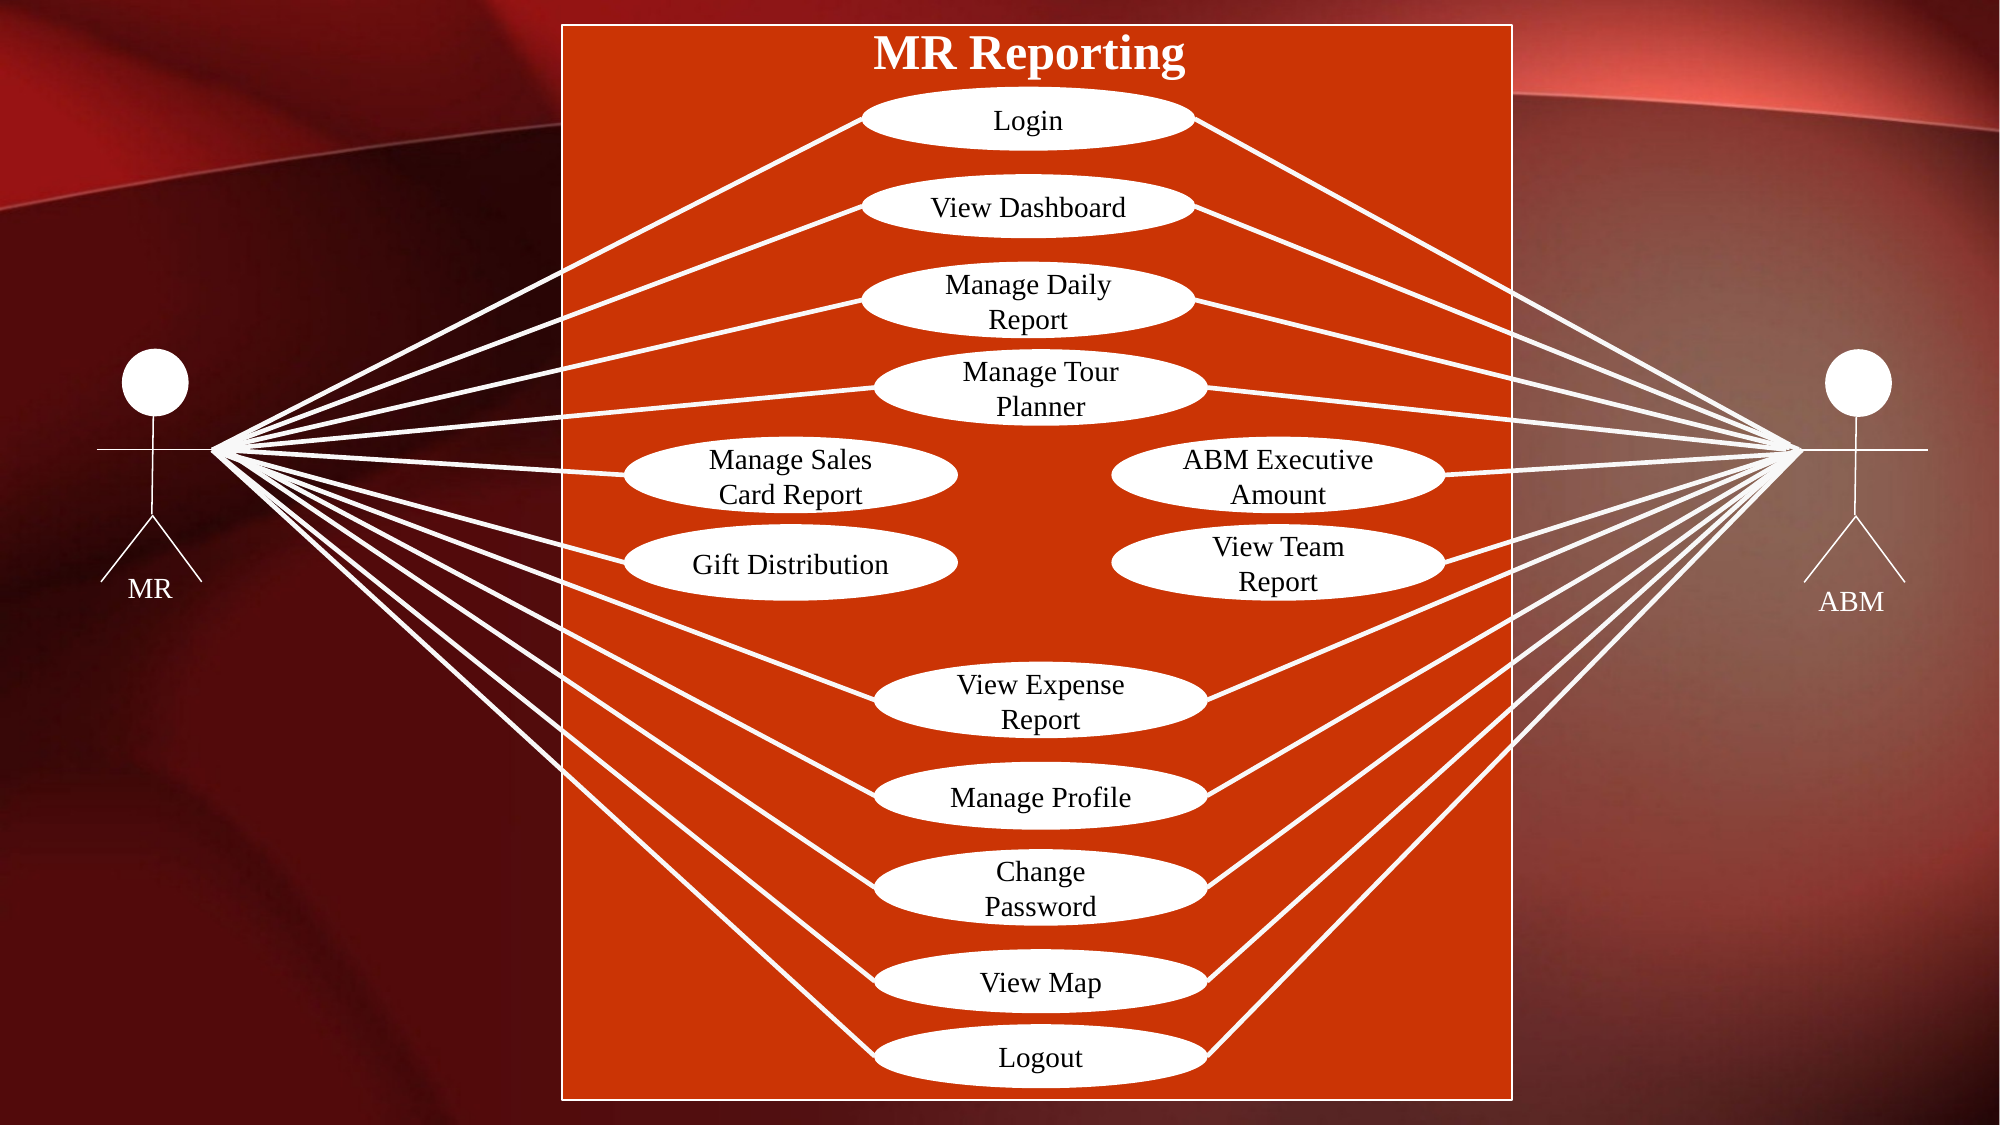

MR Reporting

Login
View Dashboard
Manage Daily Report

Manage Tour Planner

Manage Sales Card Report
ABM Executive Amount
Gift Distribution
View Team Report
MR
ABM
View Expense Report
Manage Profile
Change Password
View Map
Logout